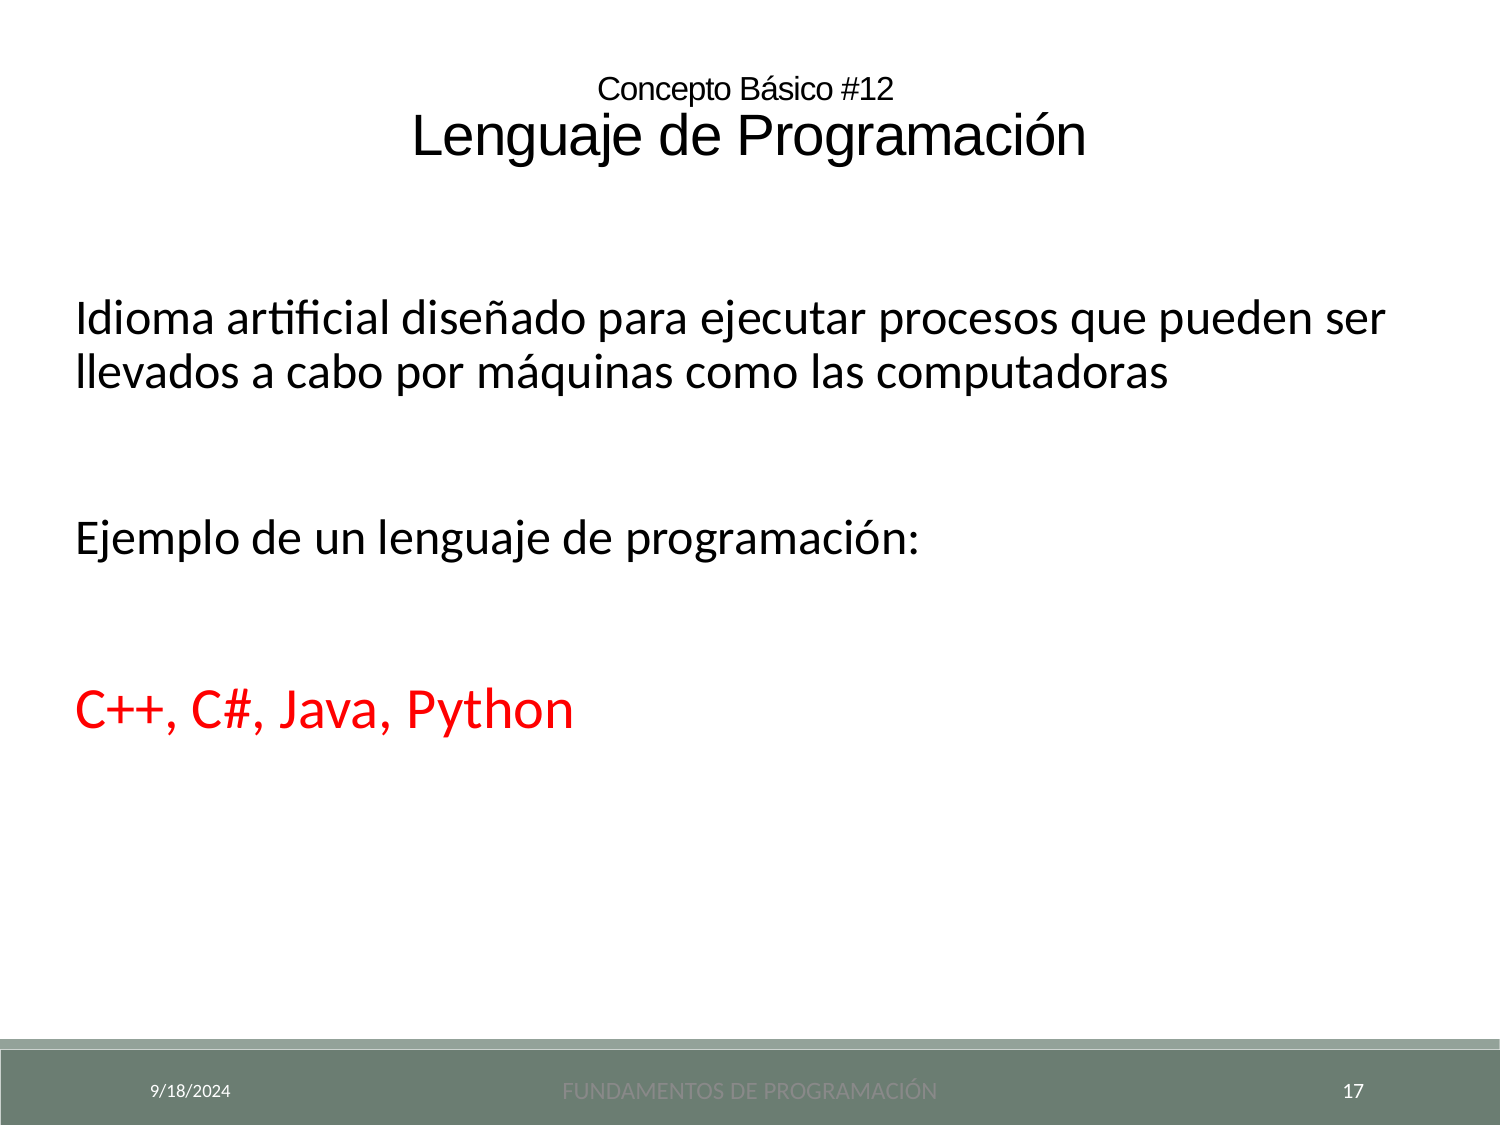

Concepto Básico #12
Lenguaje de Programación
Idioma artificial diseñado para ejecutar procesos que pueden ser llevados a cabo por máquinas como las computadoras

Ejemplo de un lenguaje de programación:

C++, C#, Java, Python

9/18/2024
Fundamentos de Programación
17